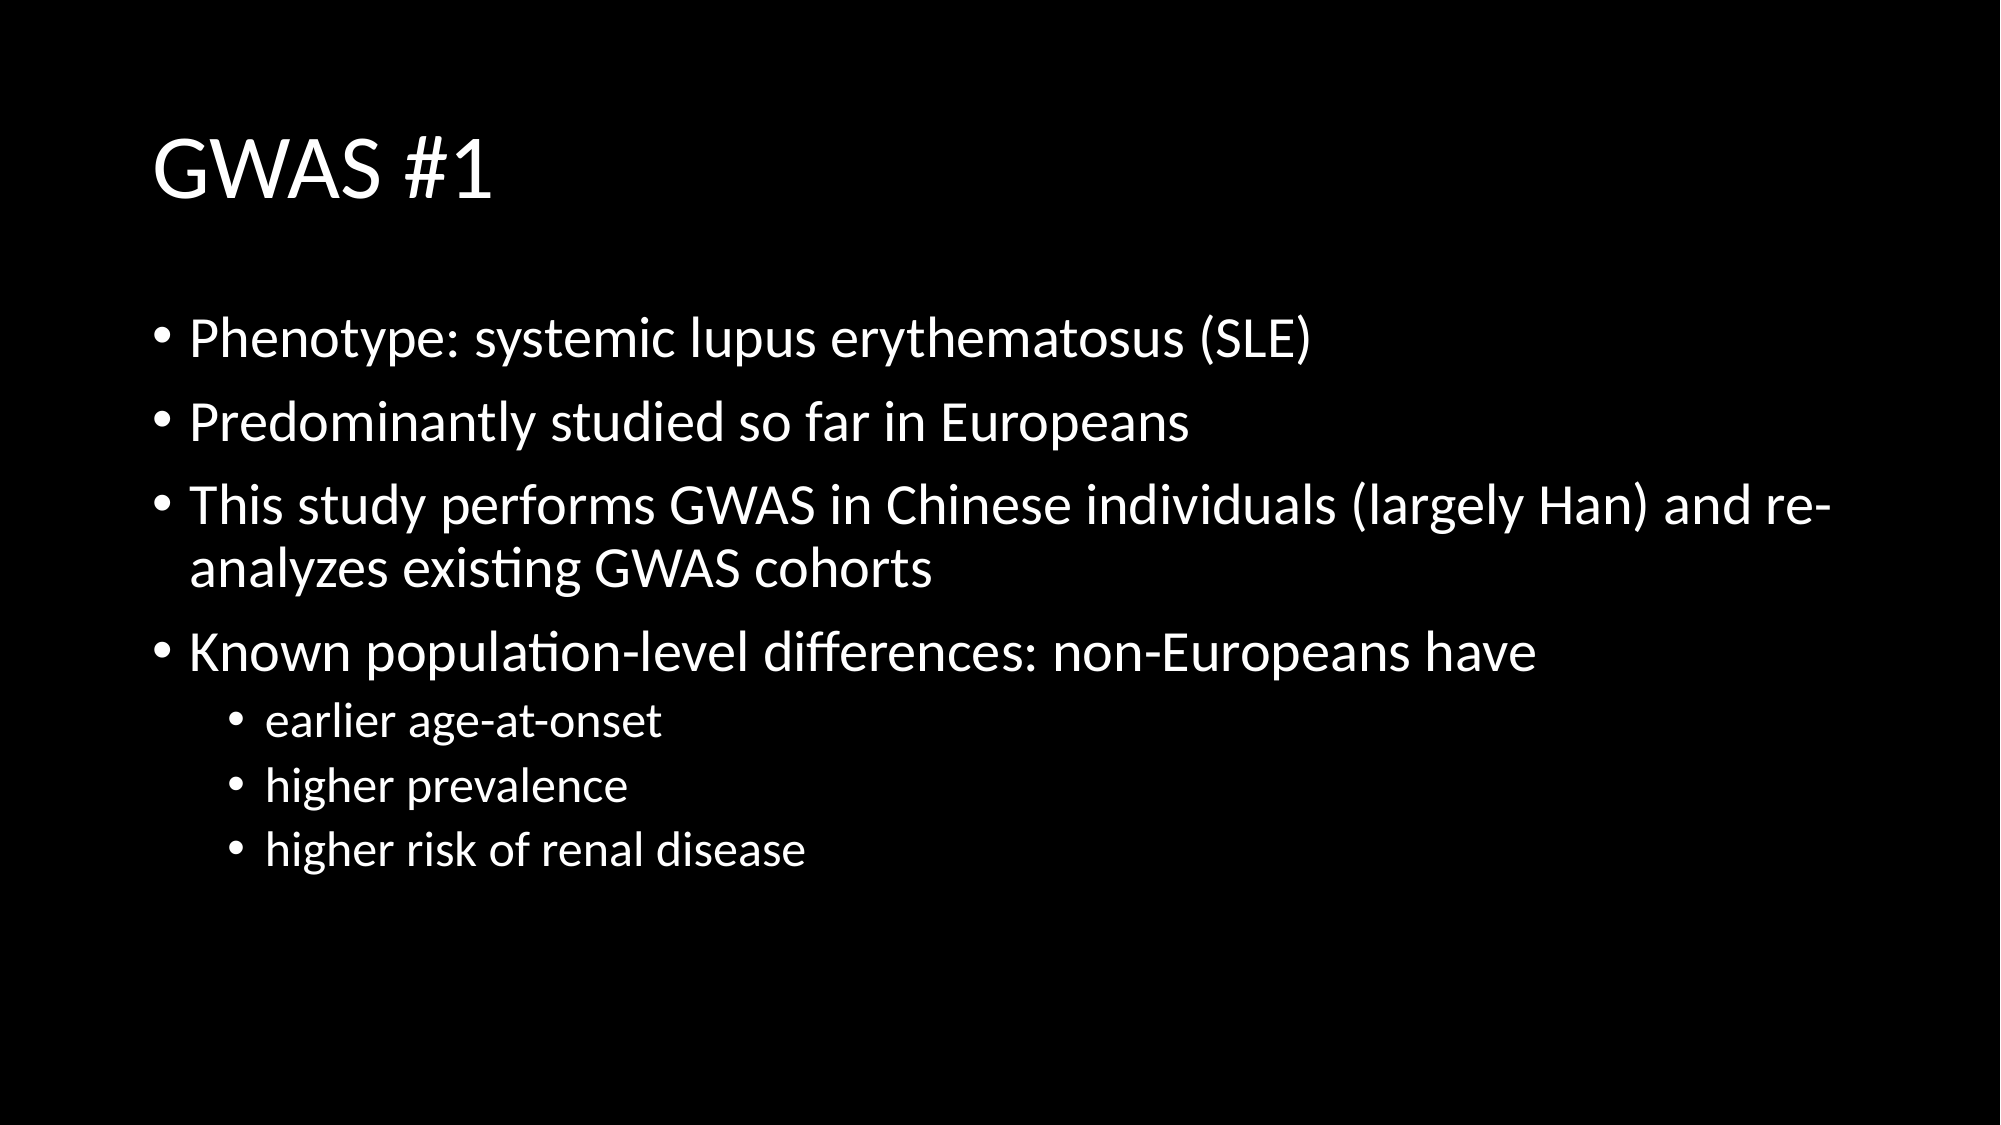

# GWAS #1
Phenotype: systemic lupus erythematosus (SLE)
Predominantly studied so far in Europeans
This study performs GWAS in Chinese individuals (largely Han) and re-analyzes existing GWAS cohorts
Known population-level differences: non-Europeans have
earlier age-at-onset
higher prevalence
higher risk of renal disease